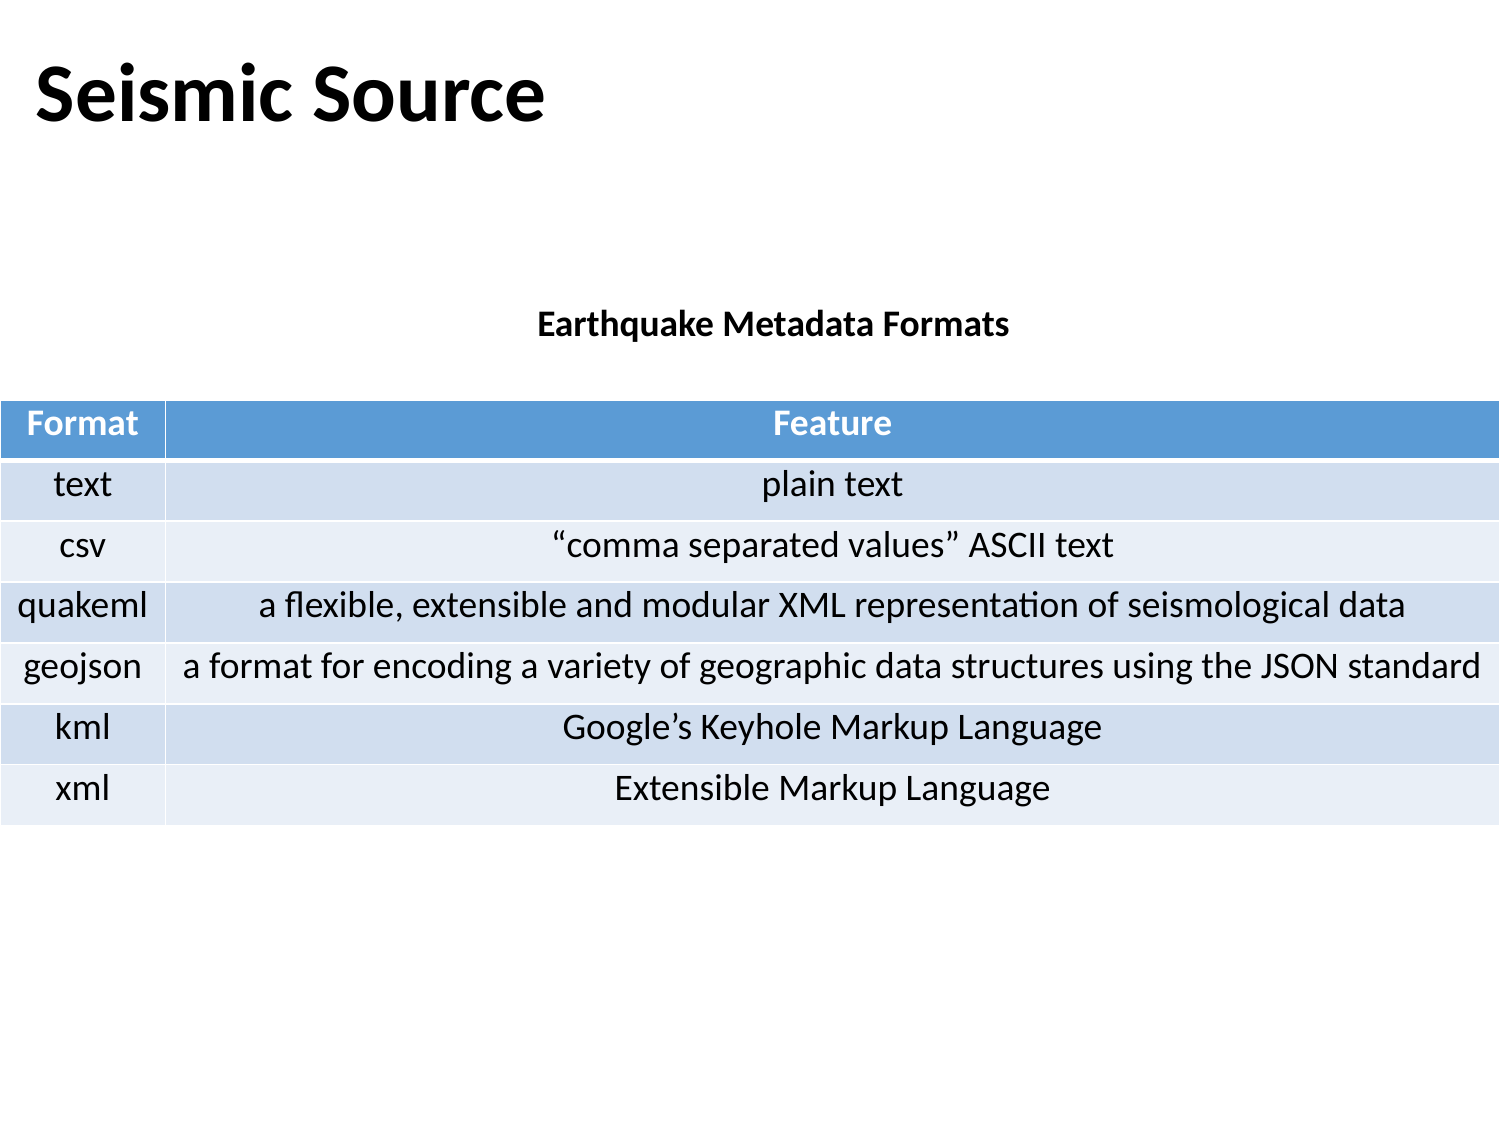

Seismic Source
Earthquake Metadata Formats
| Format | Feature |
| --- | --- |
| text | plain text |
| csv | “comma separated values” ASCII text |
| quakeml | a flexible, extensible and modular XML representation of seismological data |
| geojson | a format for encoding a variety of geographic data structures using the JSON standard |
| kml | Google’s Keyhole Markup Language |
| xml | Extensible Markup Language |